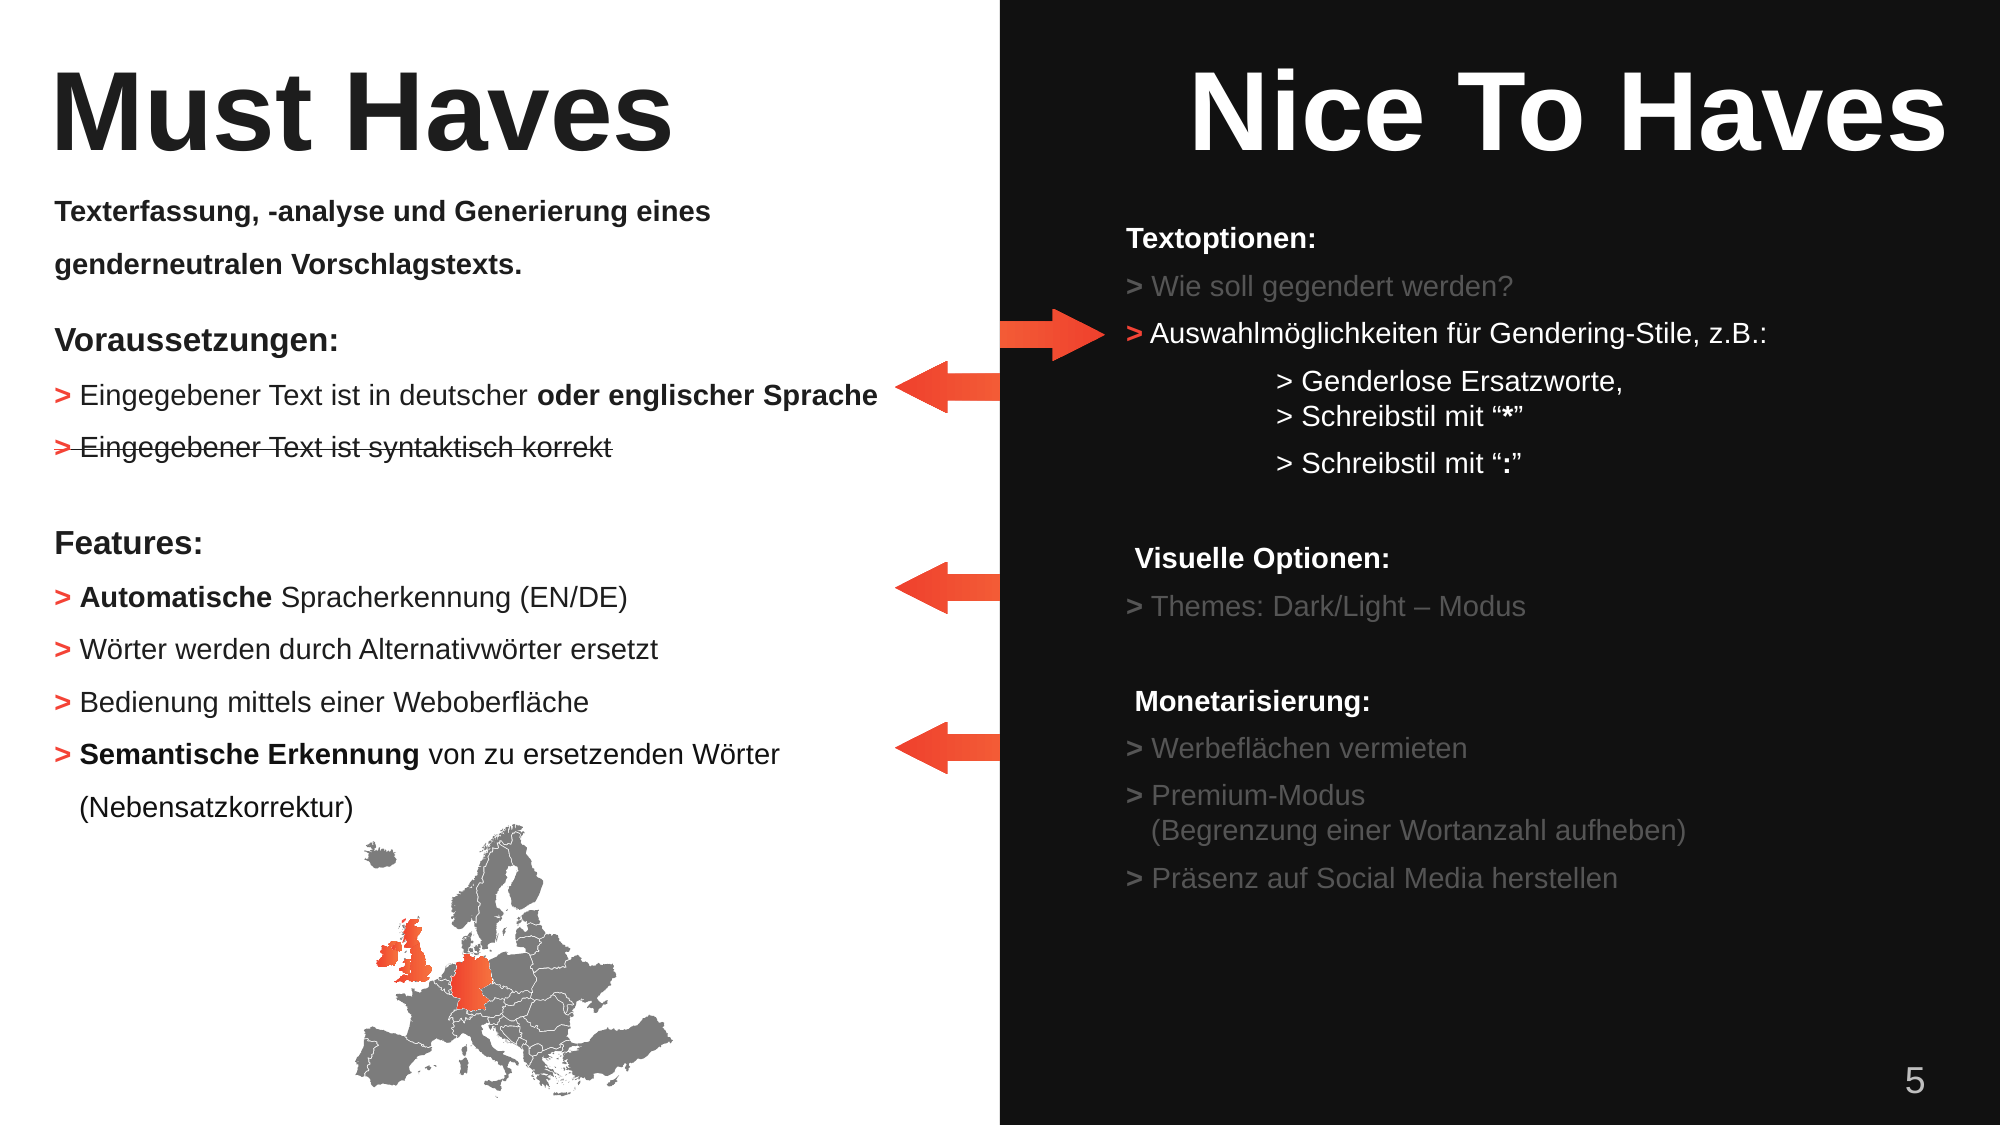

Nice To Haves
Must Haves
Texterfassung, -analyse und Generierung eines
genderneutralen Vorschlagstexts.

Voraussetzungen:
> Eingegebener Text ist in deutscher oder englischer Sprache
> Eingegebener Text ist syntaktisch korrekt

Features:
> Automatische Spracherkennung (EN/DE)
> Wörter werden durch Alternativwörter ersetzt
> Bedienung mittels einer Weboberfläche
> Semantische Erkennung von zu ersetzenden Wörter
   (Nebensatzkorrektur)
Textoptionen:
> Wie soll gegendert werden?
> Auswahlmöglichkeiten für Gendering-Stile, z.B.:
	> Genderlose Ersatzworte,
	> Schreibstil mit “*”
	> Schreibstil mit “:”

 Visuelle Optionen:
> Themes: Dark/Light – Modus

 Monetarisierung:
> Werbeflächen vermieten
> Premium-Modus
   (Begrenzung einer Wortanzahl aufheben)
> Präsenz auf Social Media herstellen

5